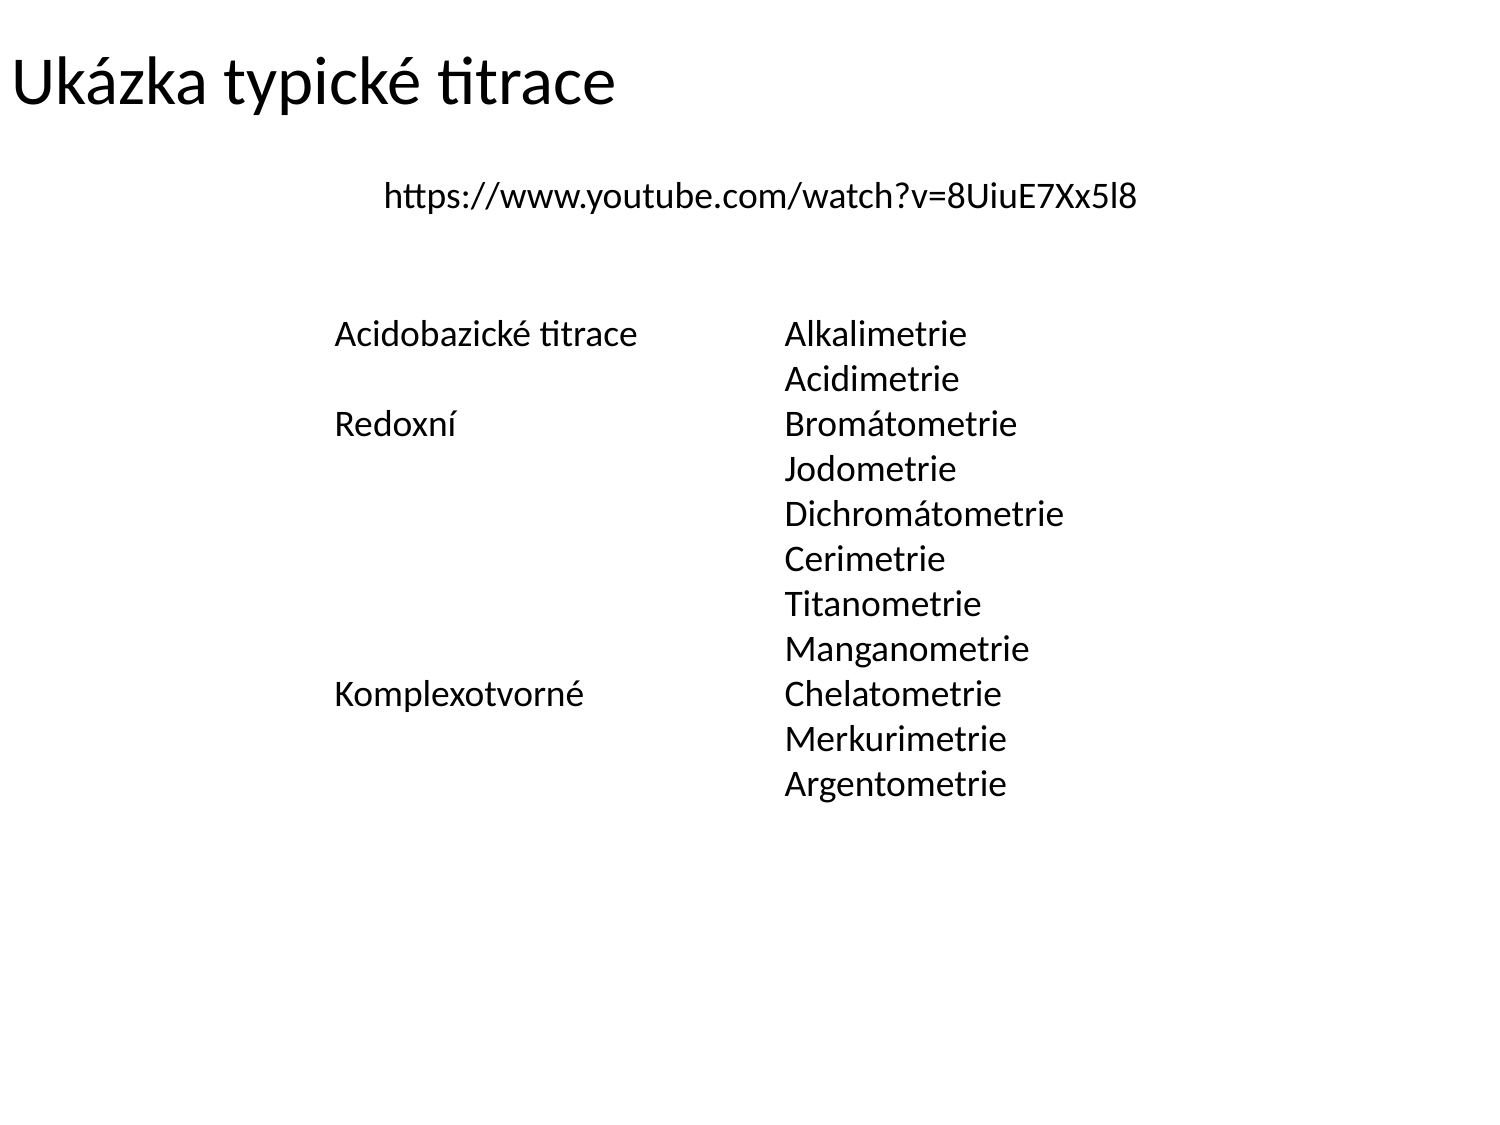

Ukázka typické titrace
https://www.youtube.com/watch?v=8UiuE7Xx5l8
Acidobazické titrace 	Alkalimetrie
			Acidimetrie
Redoxní			Bromátometrie
			Jodometrie
			Dichromátometrie
			Cerimetrie
			Titanometrie
			Manganometrie
Komplexotvorné		Chelatometrie
			Merkurimetrie
			Argentometrie